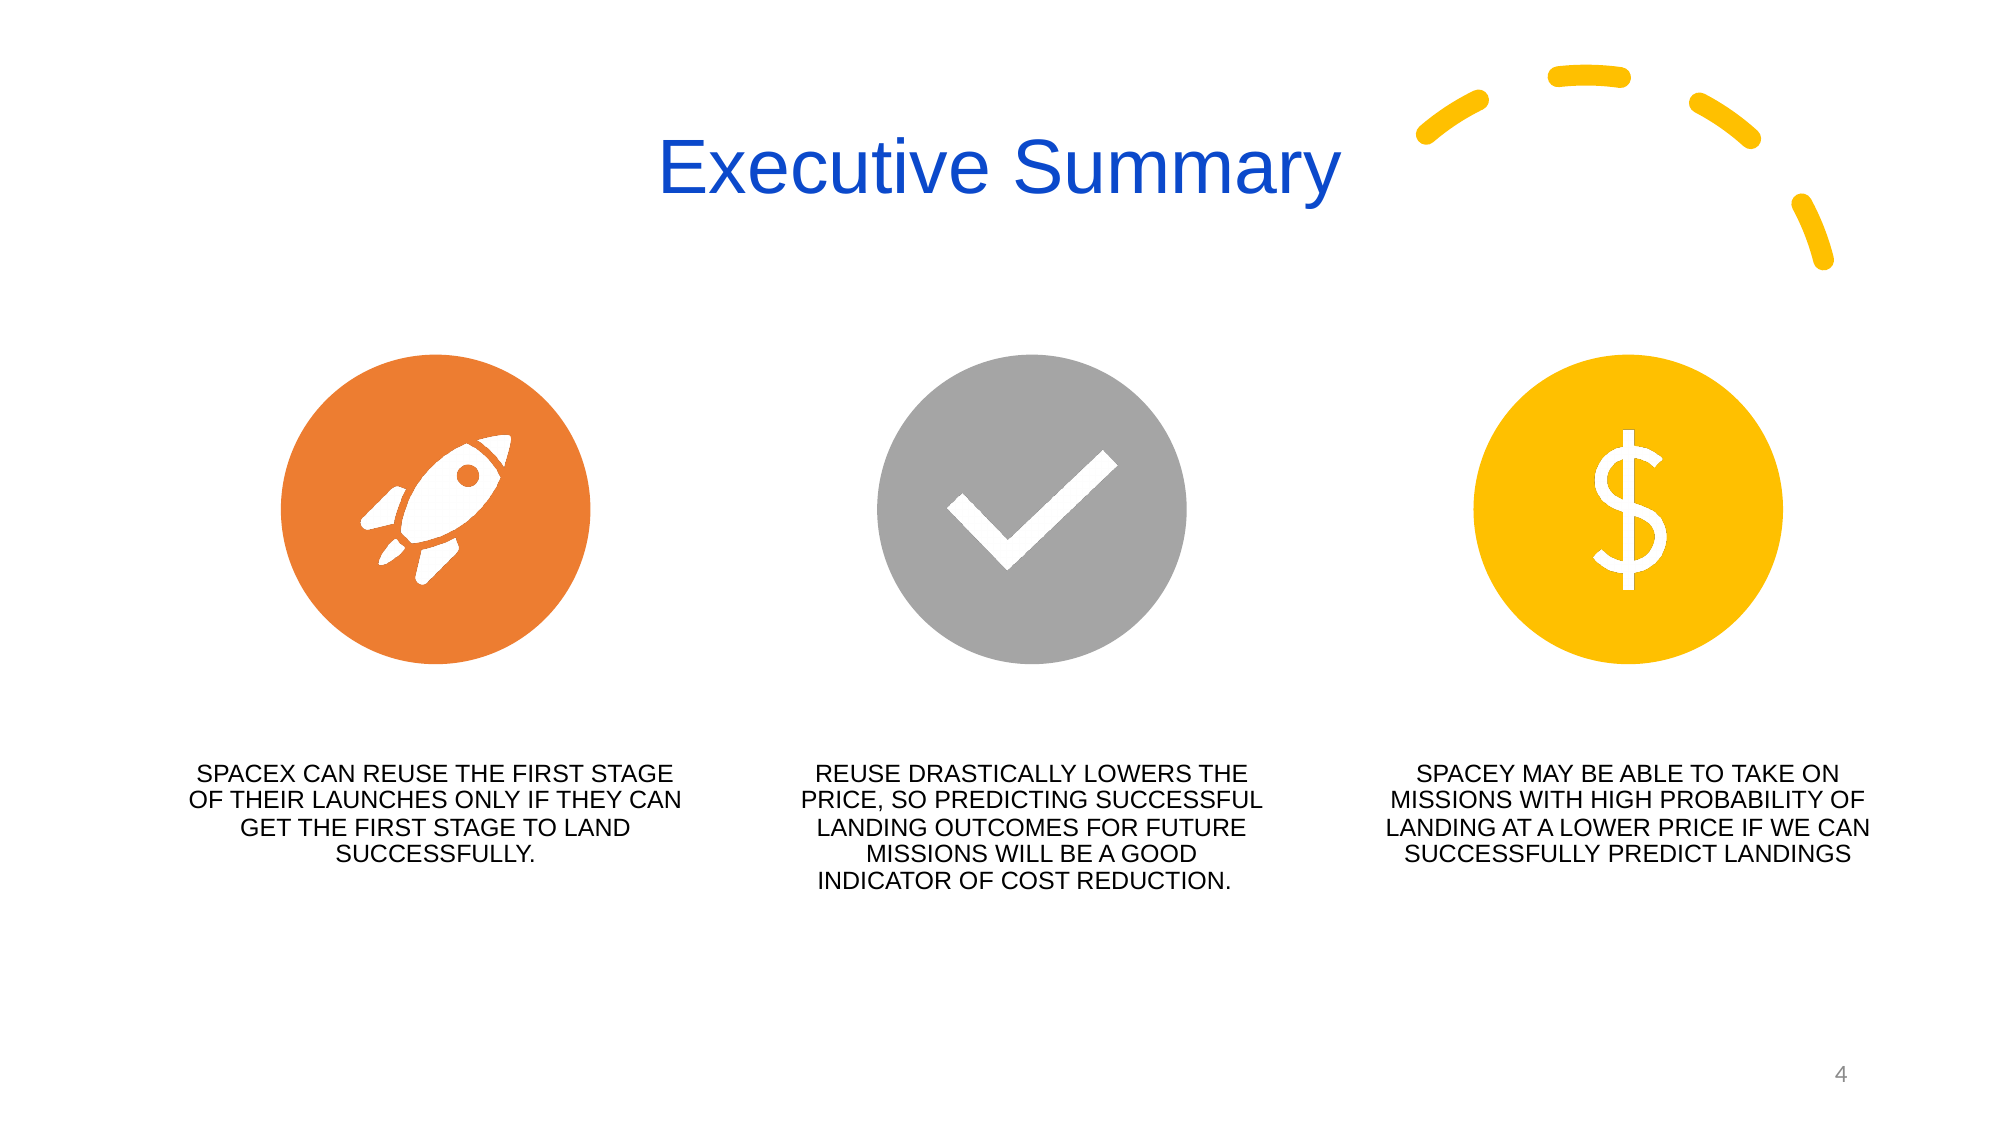

Executive Summary

SpaceX can reuse the first stage of their launches only if they can get the first stage to land successfully.
Reuse drastically lowers the price, so predicting successful landing outcomes for future missions will be a good indicator of cost reduction.
SpaceY may be able to take on missions with high probability of landing at a lower price if we can successfully predict landings
4